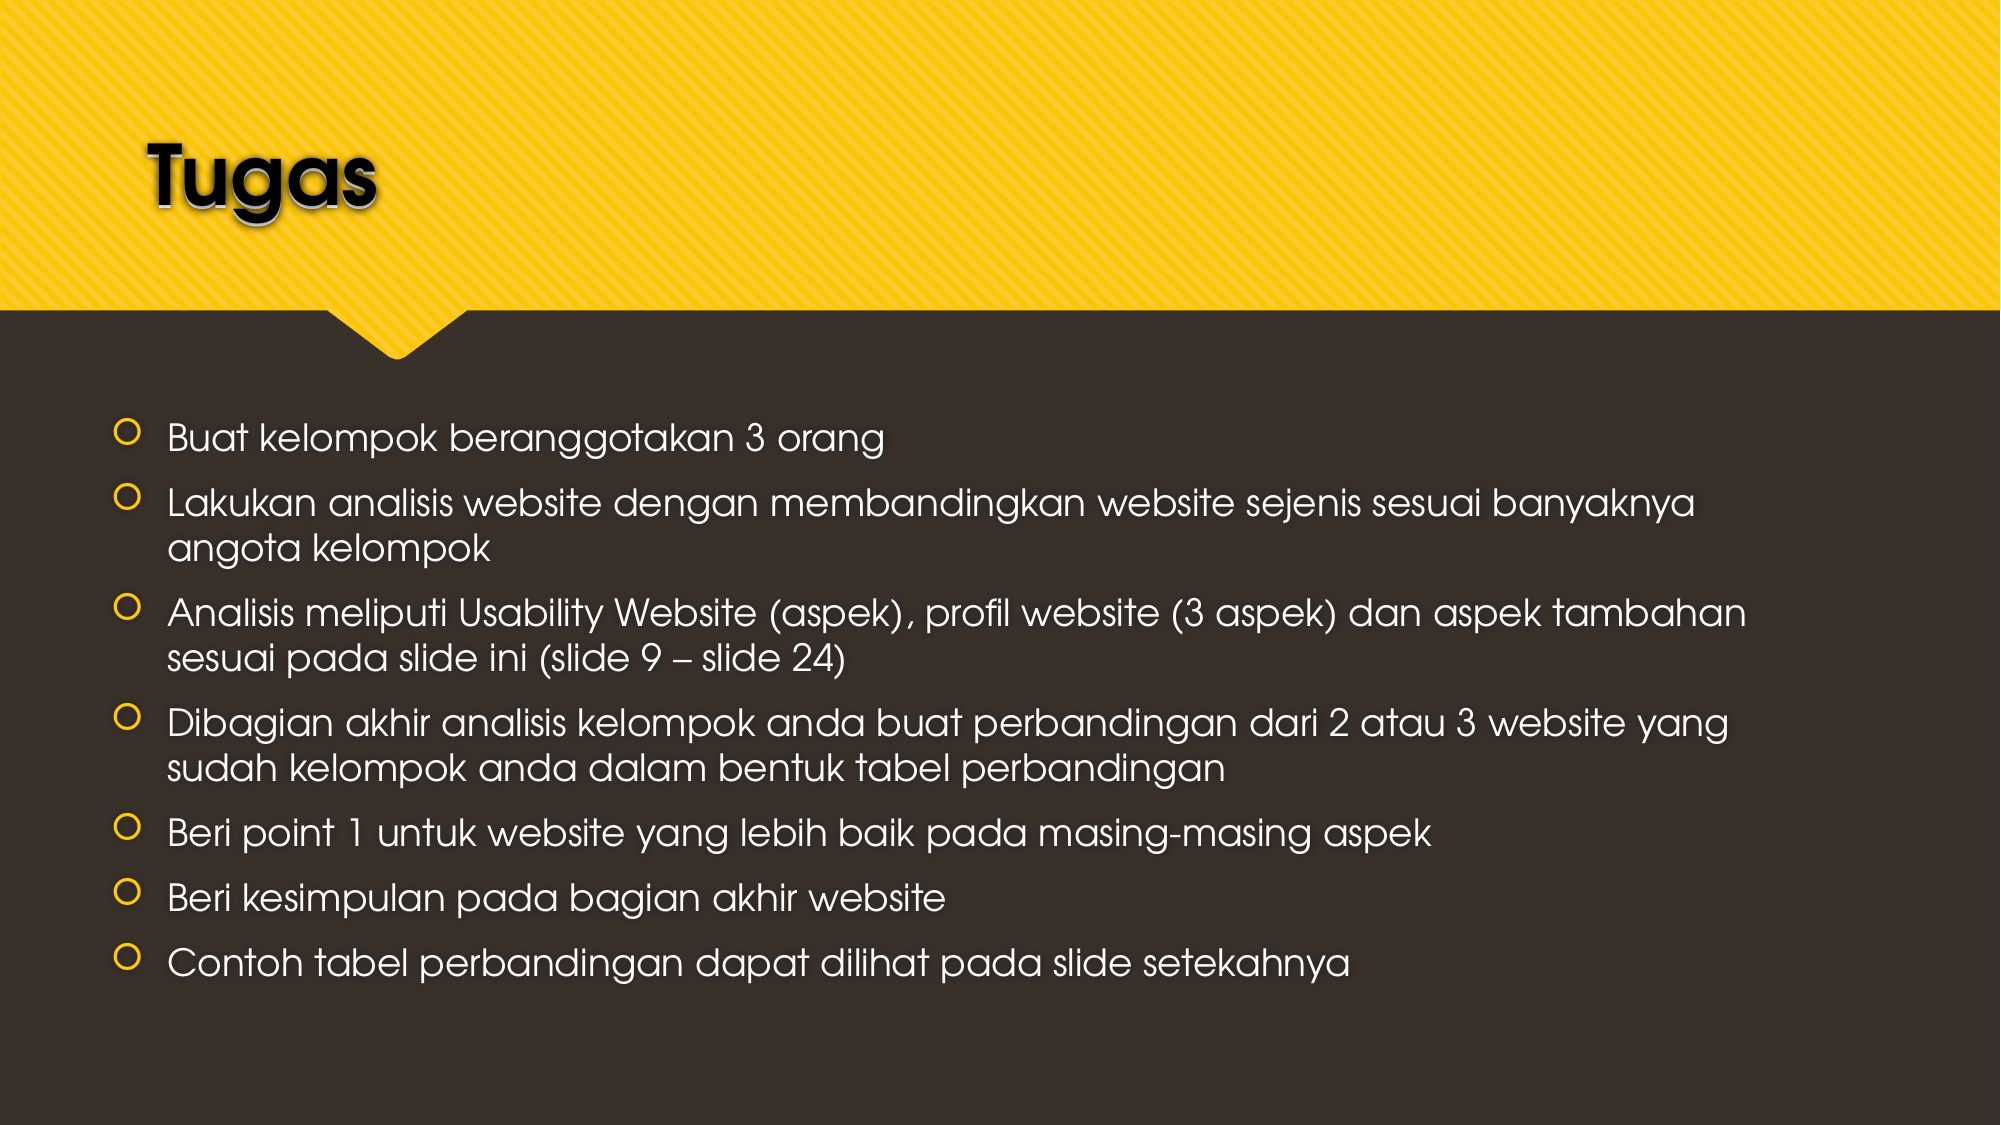

Tugas
# Tugas
Buat kelompok beranggotakan 3 orang
Lakukan analisis website dengan membandingkan website sejenis sesuai banyaknya angota kelompok
Analisis meliputi Usability Website (aspek), profil website (3 aspek) dan aspek tambahan sesuai pada slide ini (slide 9 – slide 24)
Dibagian akhir analisis kelompok anda buat perbandingan dari 2 atau 3 website yang sudah kelompok anda dalam bentuk tabel perbandingan
Beri point 1 untuk website yang lebih baik pada masing-masing aspek
Beri kesimpulan pada bagian akhir website
Contoh tabel perbandingan dapat dilihat pada slide setekahnya